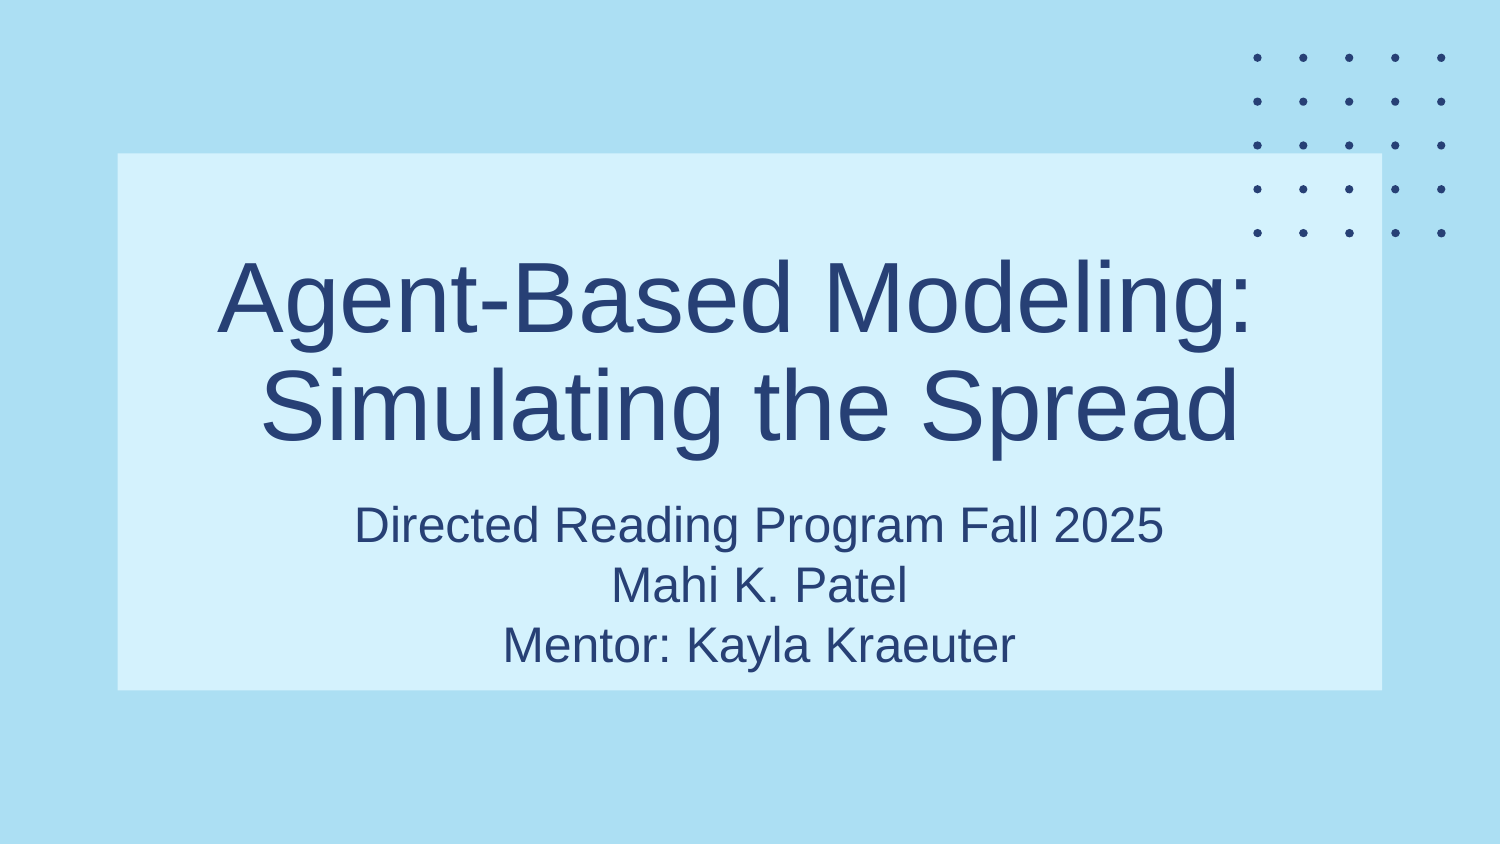

# Agent-Based Modeling: Simulating the Spread
Directed Reading Program Fall 2025
Mahi K. Patel
Mentor: Kayla Kraeuter